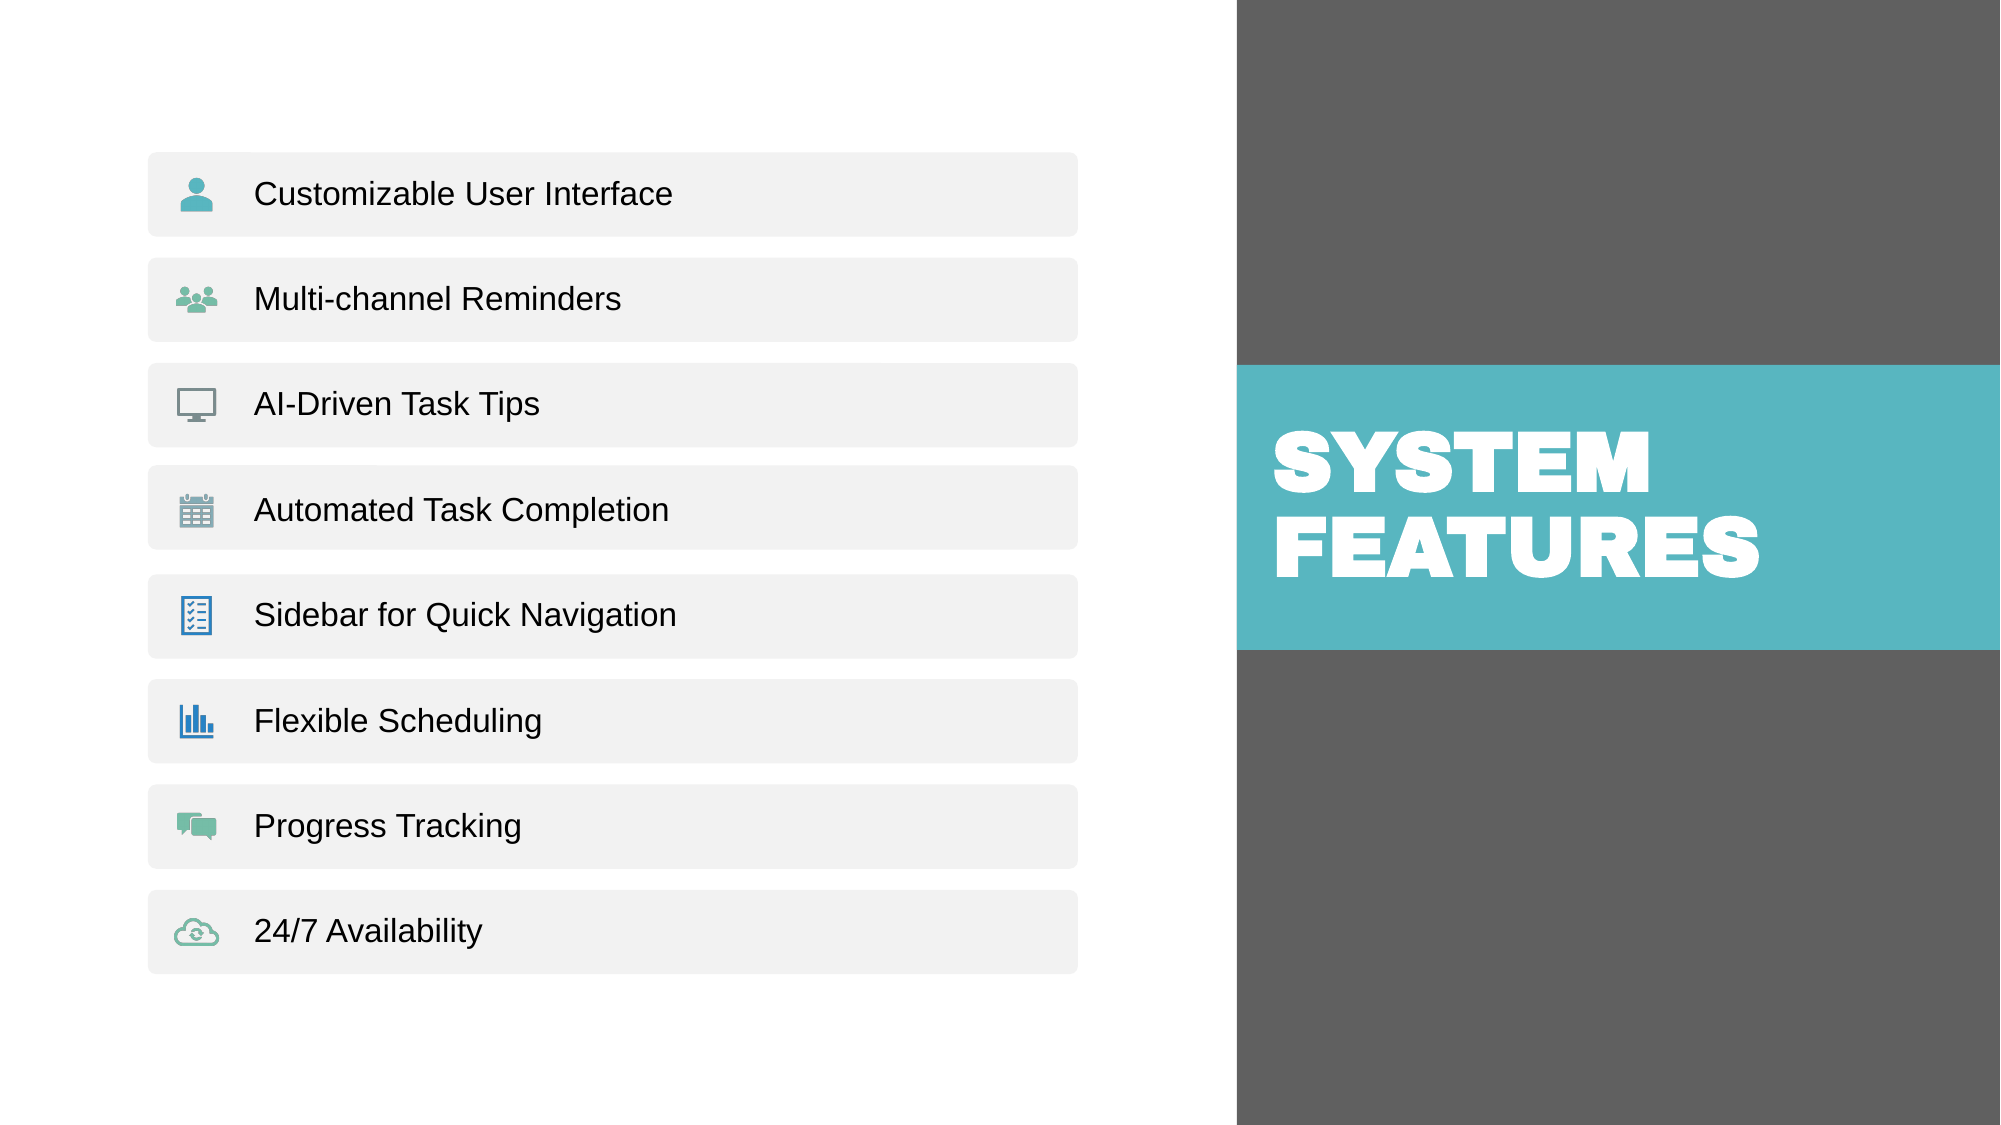

Customizable User Interface
Multi-channel Reminders
AI-Driven Task Tips
Automated Task Completion
Sidebar for Quick Navigation
Flexible Scheduling
Progress Tracking
24/7 Availability

# System Features